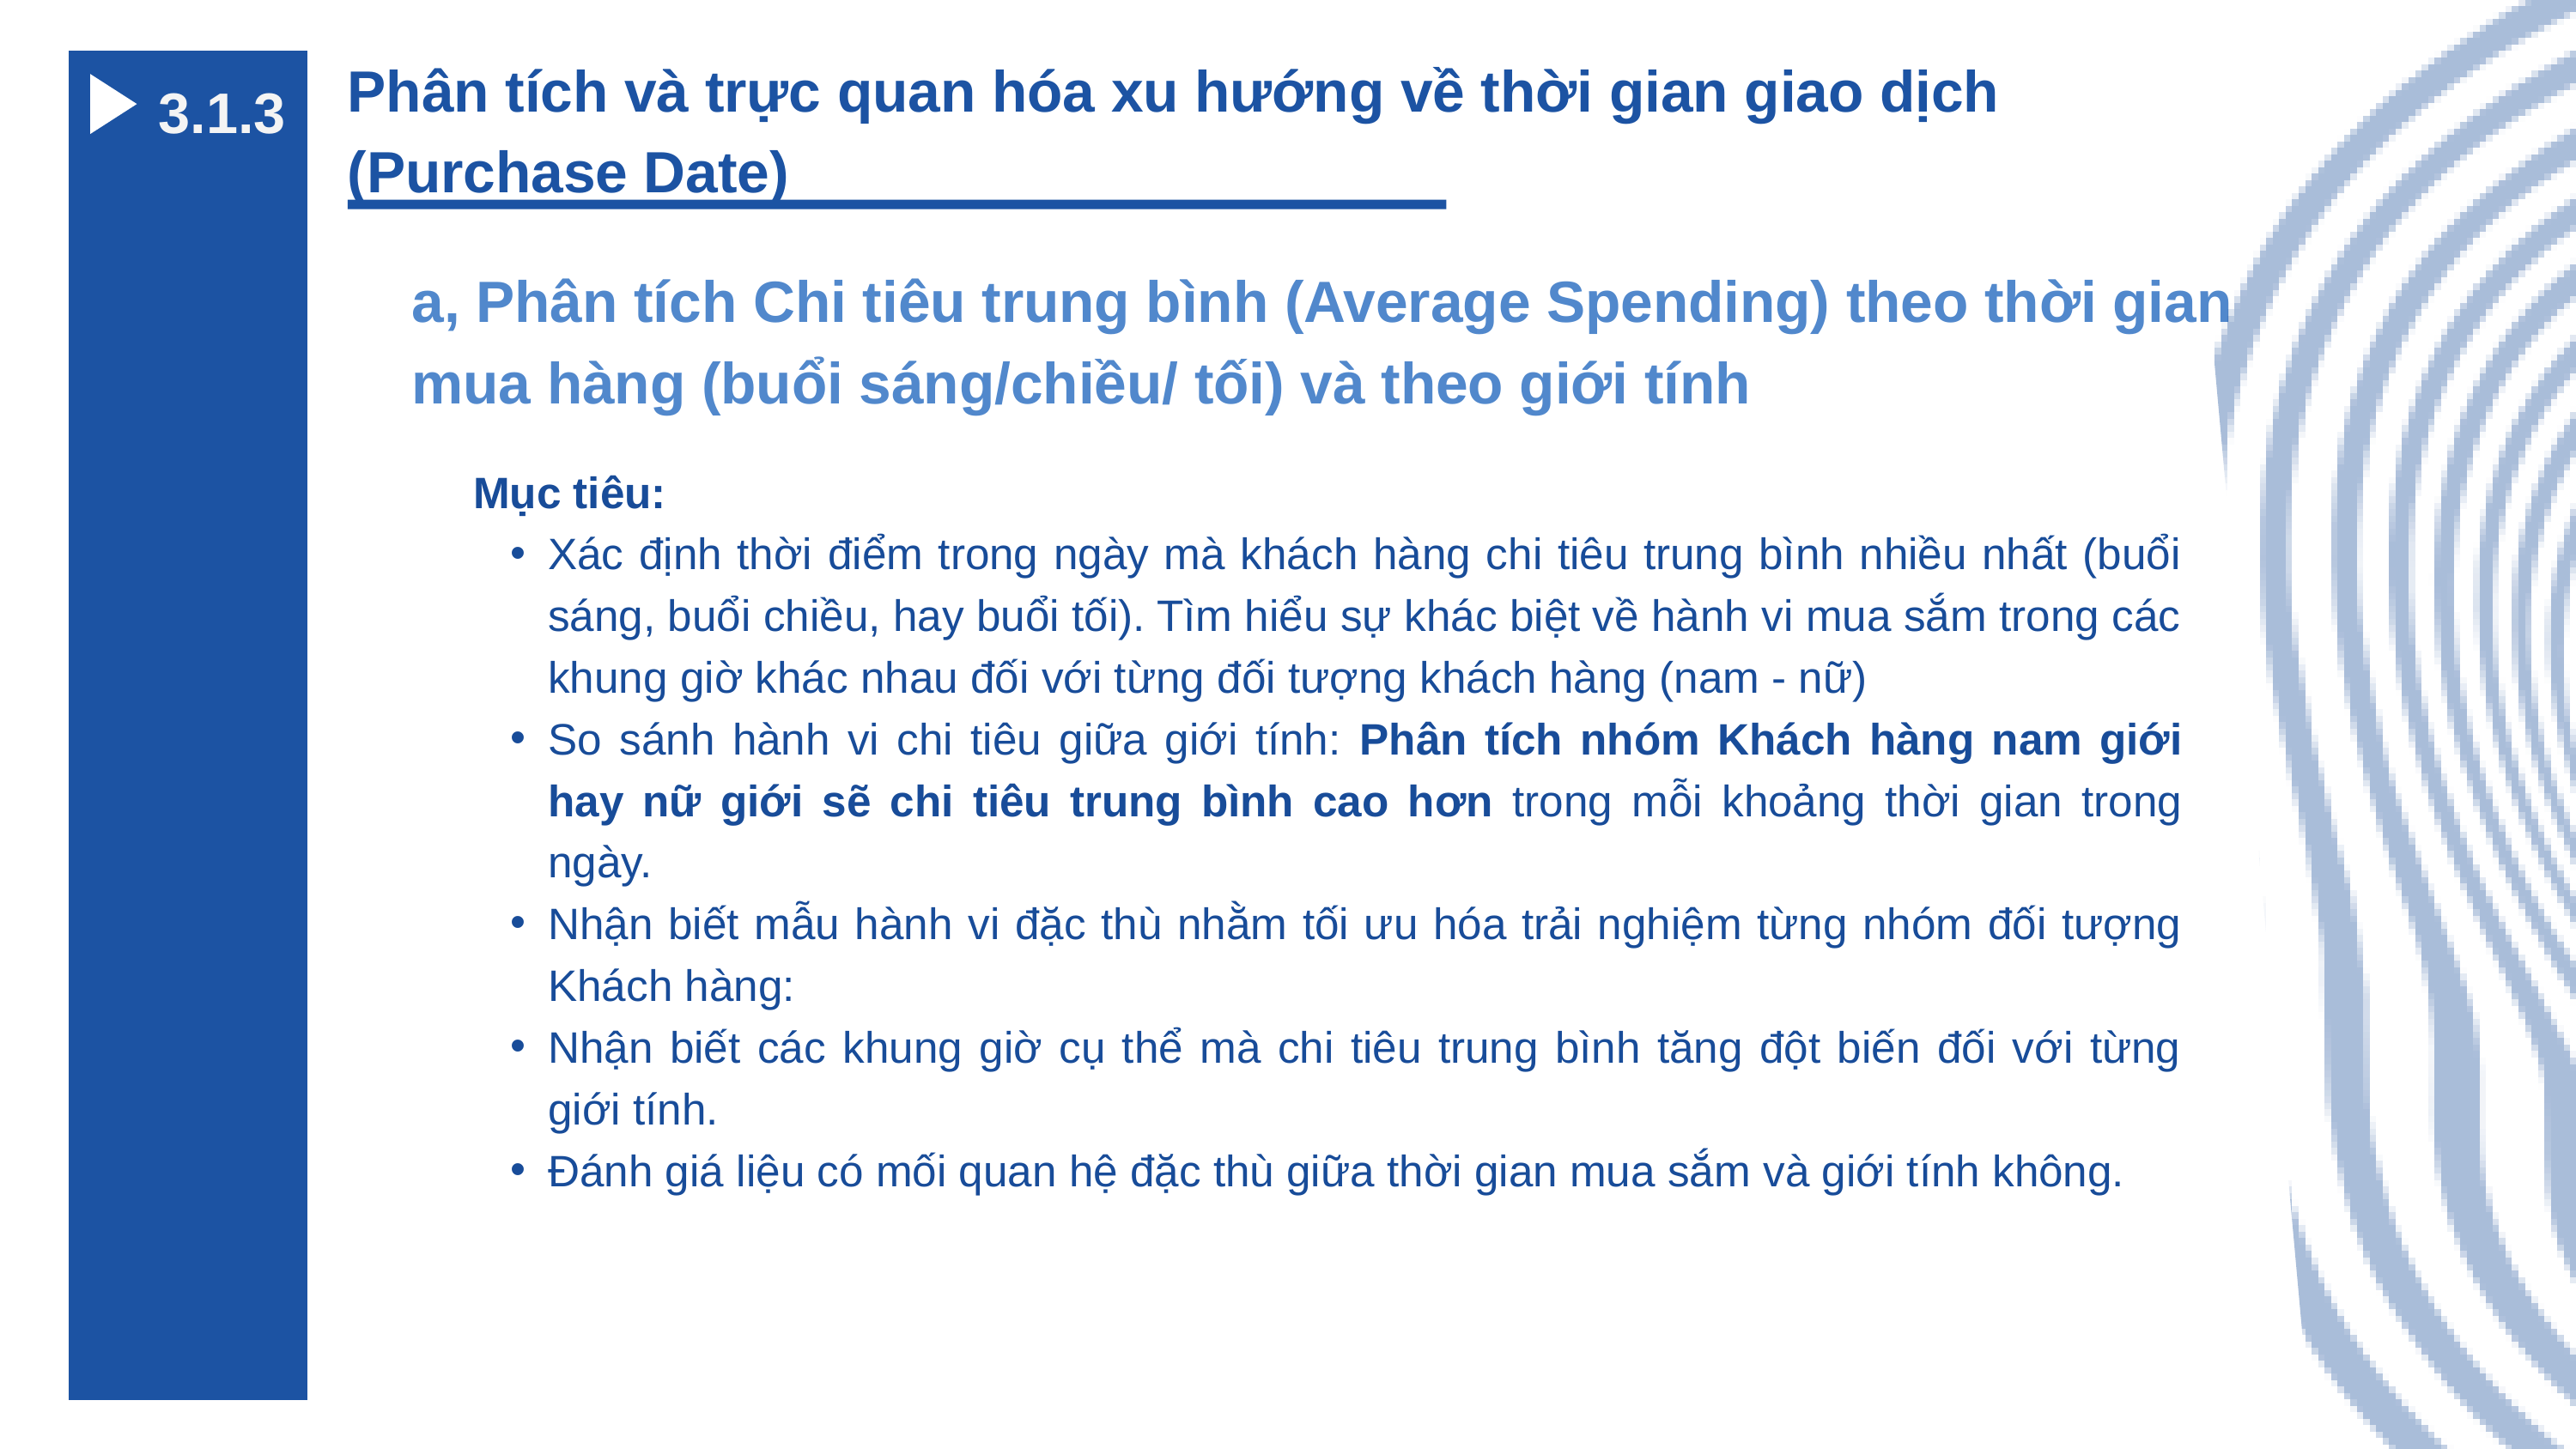

Phân tích và trực quan hóa xu hướng về thời gian giao dịch (Purchase Date)

3.1.3

a, Phân tích Chi tiêu trung bình (Average Spending) theo thời gian mua hàng (buổi sáng/chiều/ tối) và theo giới tính
Mục tiêu:
Xác định thời điểm trong ngày mà khách hàng chi tiêu trung bình nhiều nhất (buổi sáng, buổi chiều, hay buổi tối). Tìm hiểu sự khác biệt về hành vi mua sắm trong các khung giờ khác nhau đối với từng đối tượng khách hàng (nam - nữ)
So sánh hành vi chi tiêu giữa giới tính: Phân tích nhóm Khách hàng nam giới hay nữ giới sẽ chi tiêu trung bình cao hơn trong mỗi khoảng thời gian trong ngày.
Nhận biết mẫu hành vi đặc thù nhằm tối ưu hóa trải nghiệm từng nhóm đối tượng Khách hàng:
Nhận biết các khung giờ cụ thể mà chi tiêu trung bình tăng đột biến đối với từng giới tính.
Đánh giá liệu có mối quan hệ đặc thù giữa thời gian mua sắm và giới tính không.